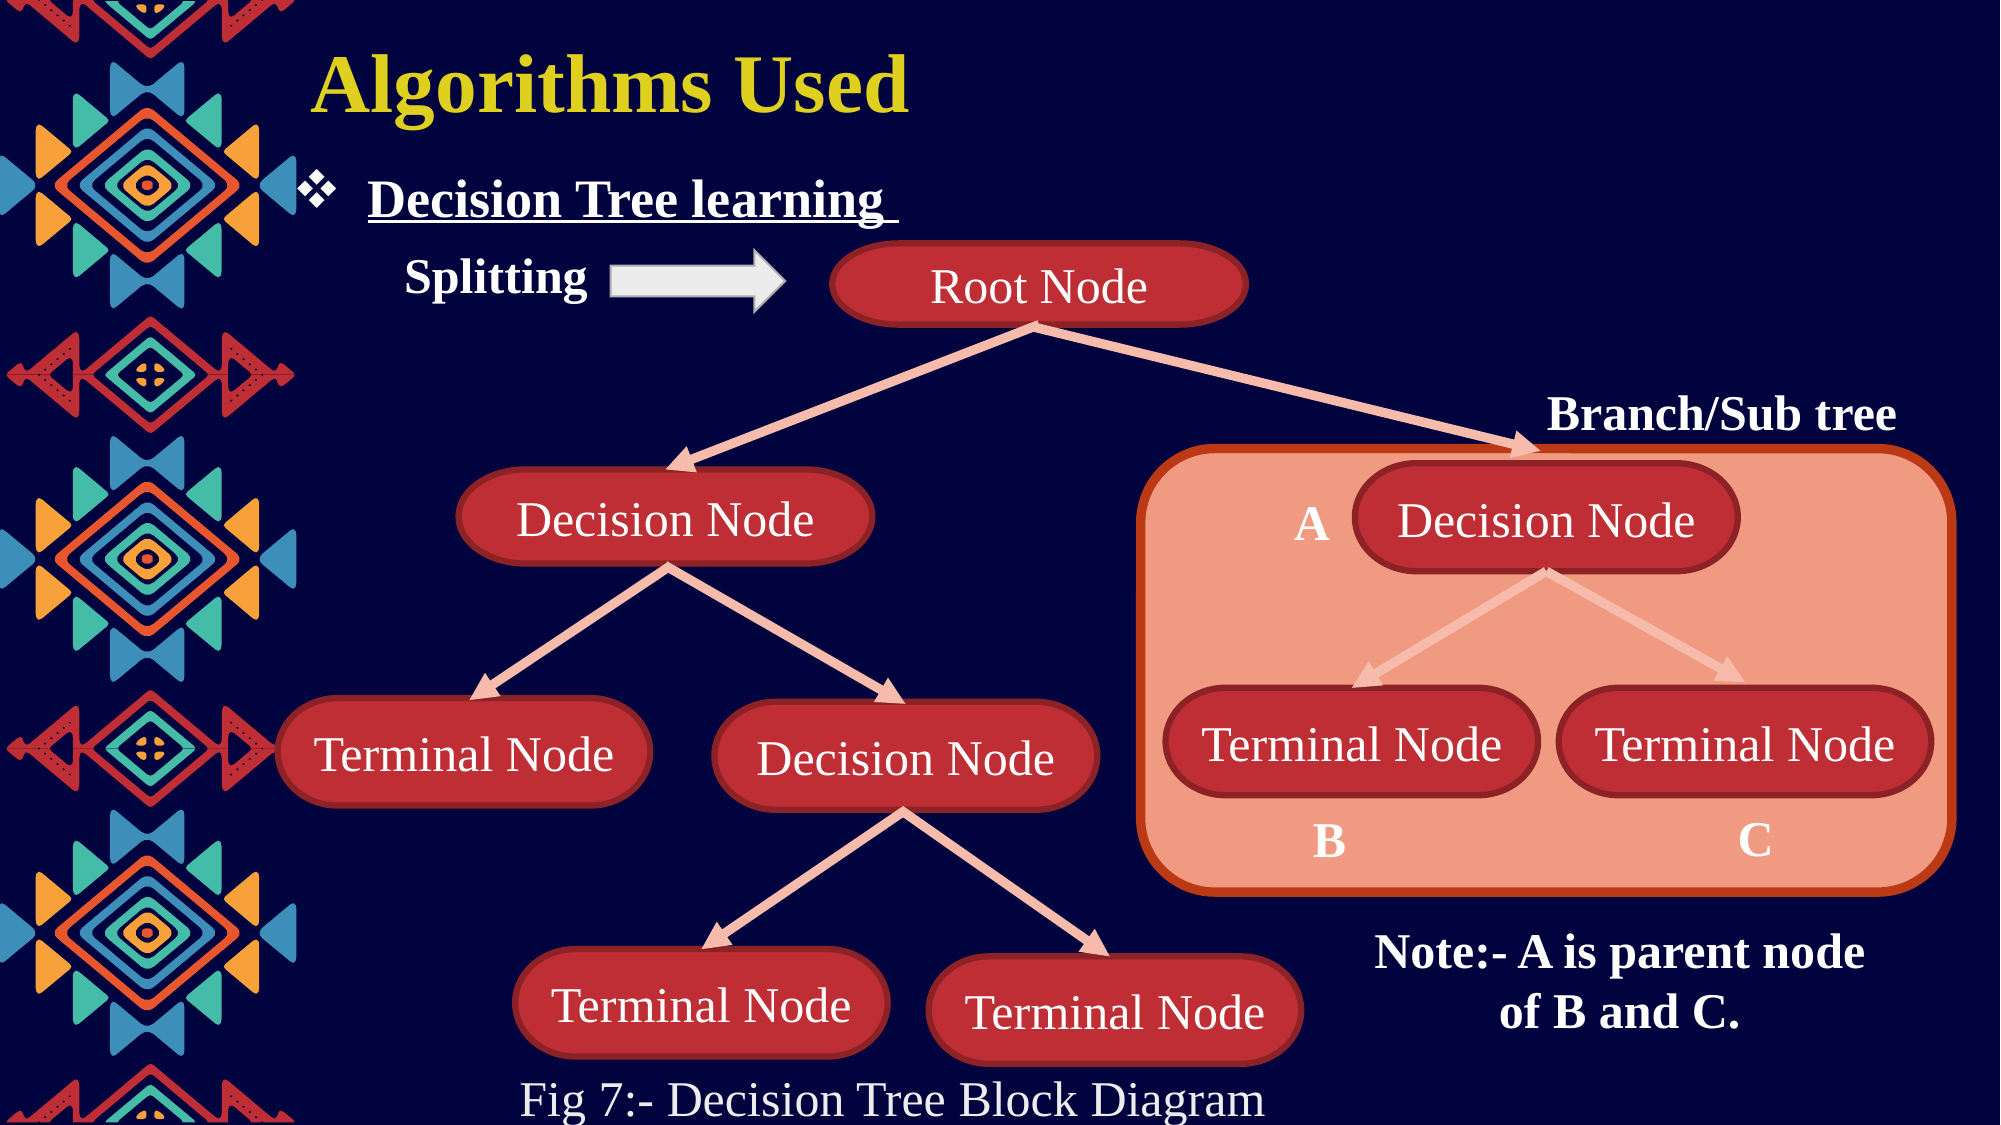

Algorithms Used
Decision Tree learning

Splitting
Root Node

Branch/Sub tree

Decision Node
Decision Node
A
Terminal Node
Terminal Node
Terminal Node
Decision Node
C
B
Note:- A is parent node
of B and C.
Terminal Node
Terminal Node
 Fig 7:- Decision Tree Block Diagram